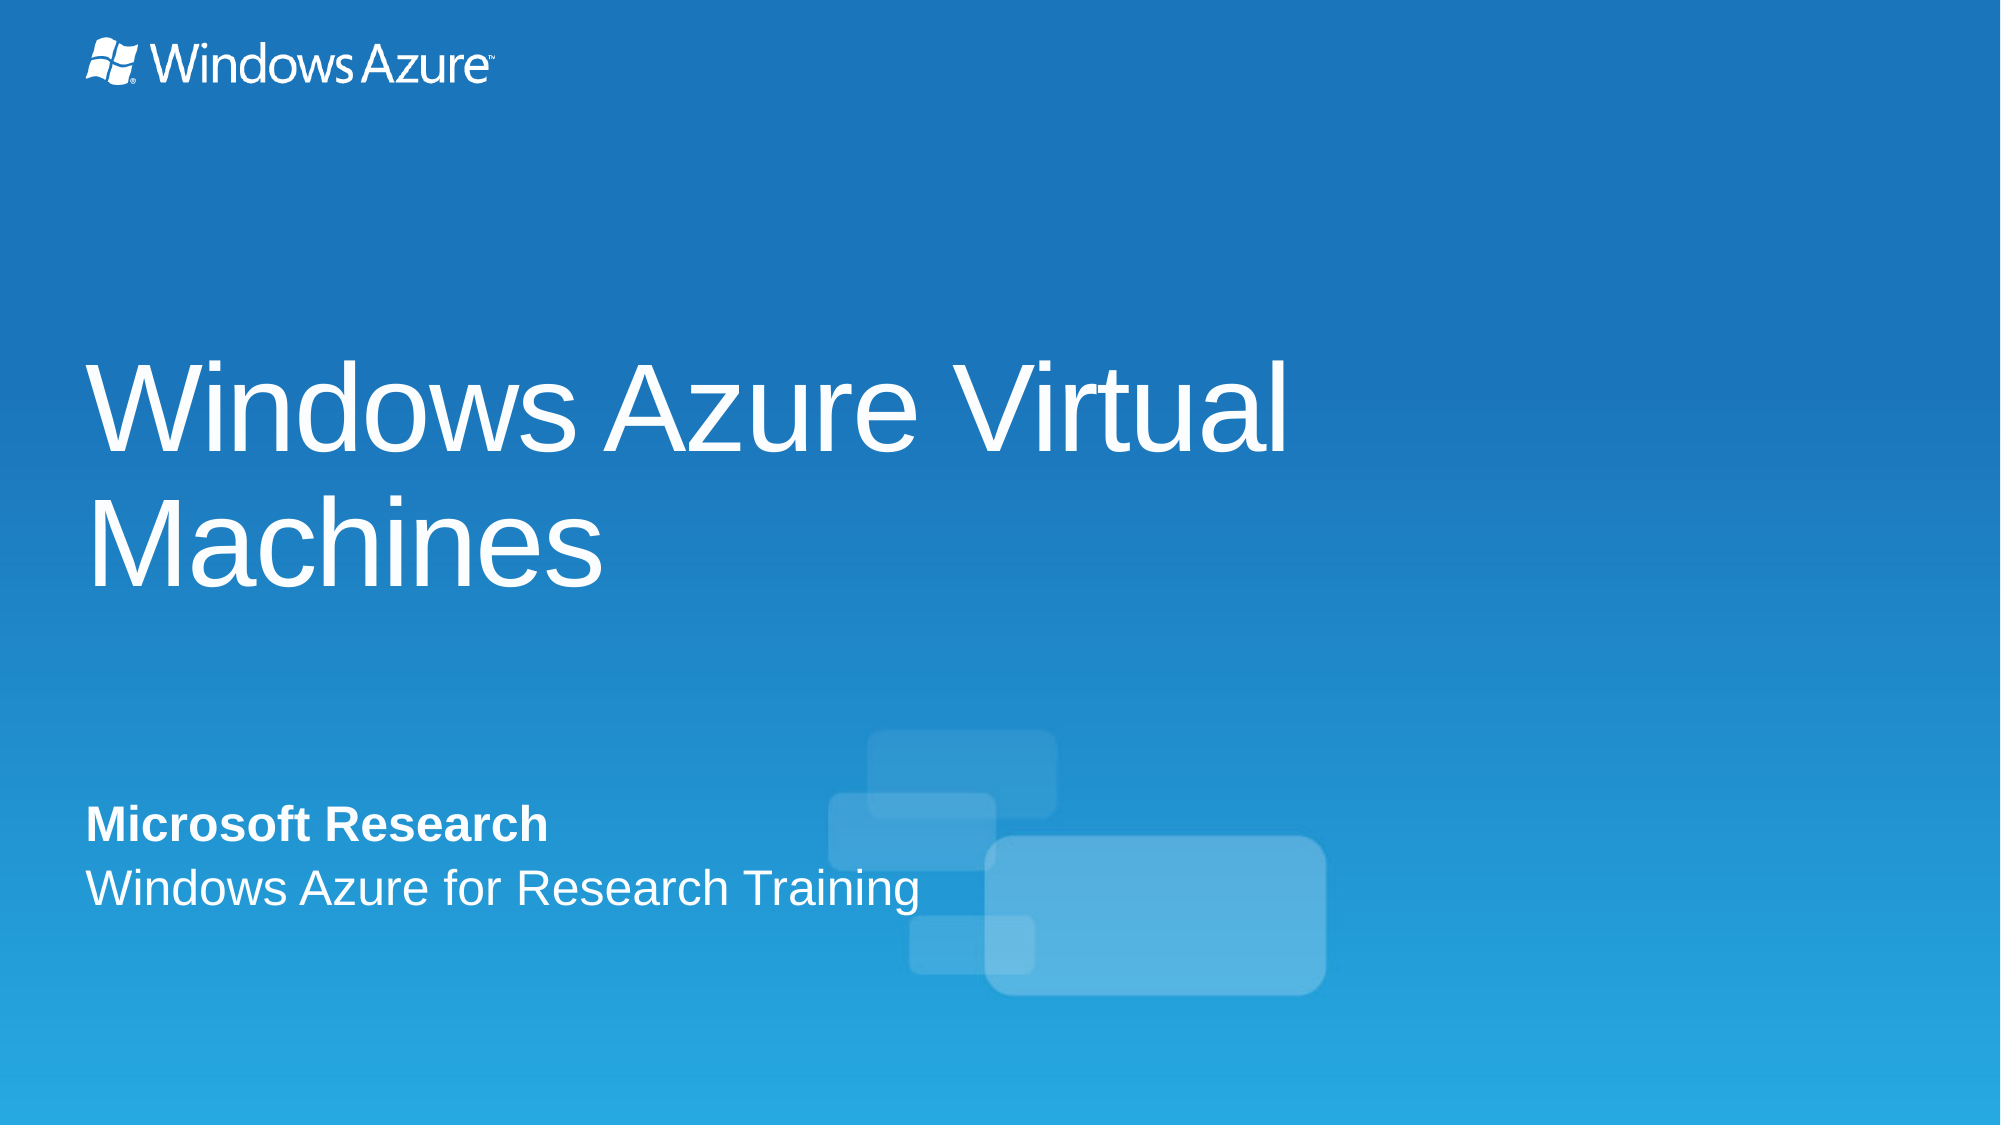

# Windows Azure Virtual Machines
Microsoft Research
Windows Azure for Research Training